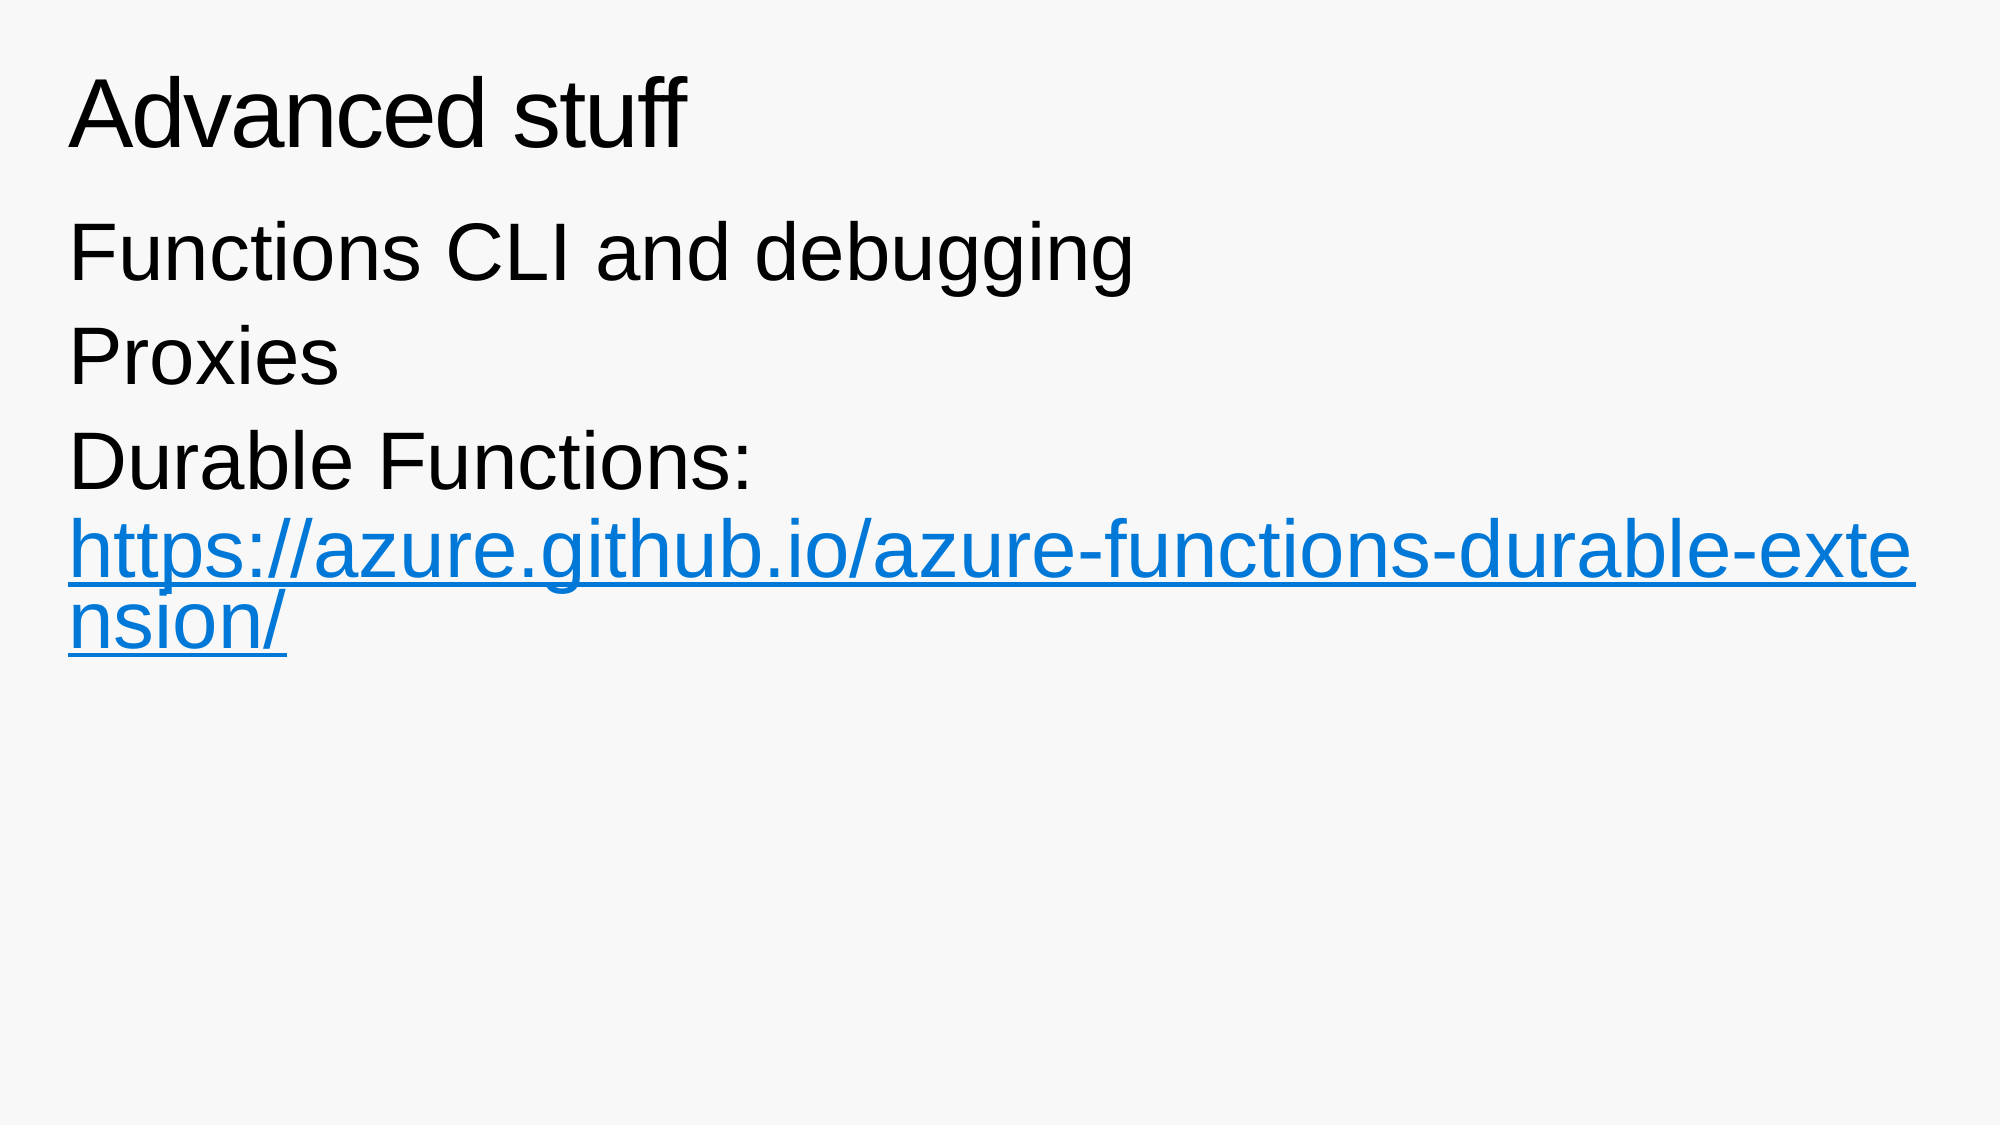

# Advanced stuff
Functions CLI and debugging
Proxies
Durable Functions: https://azure.github.io/azure-functions-durable-extension/